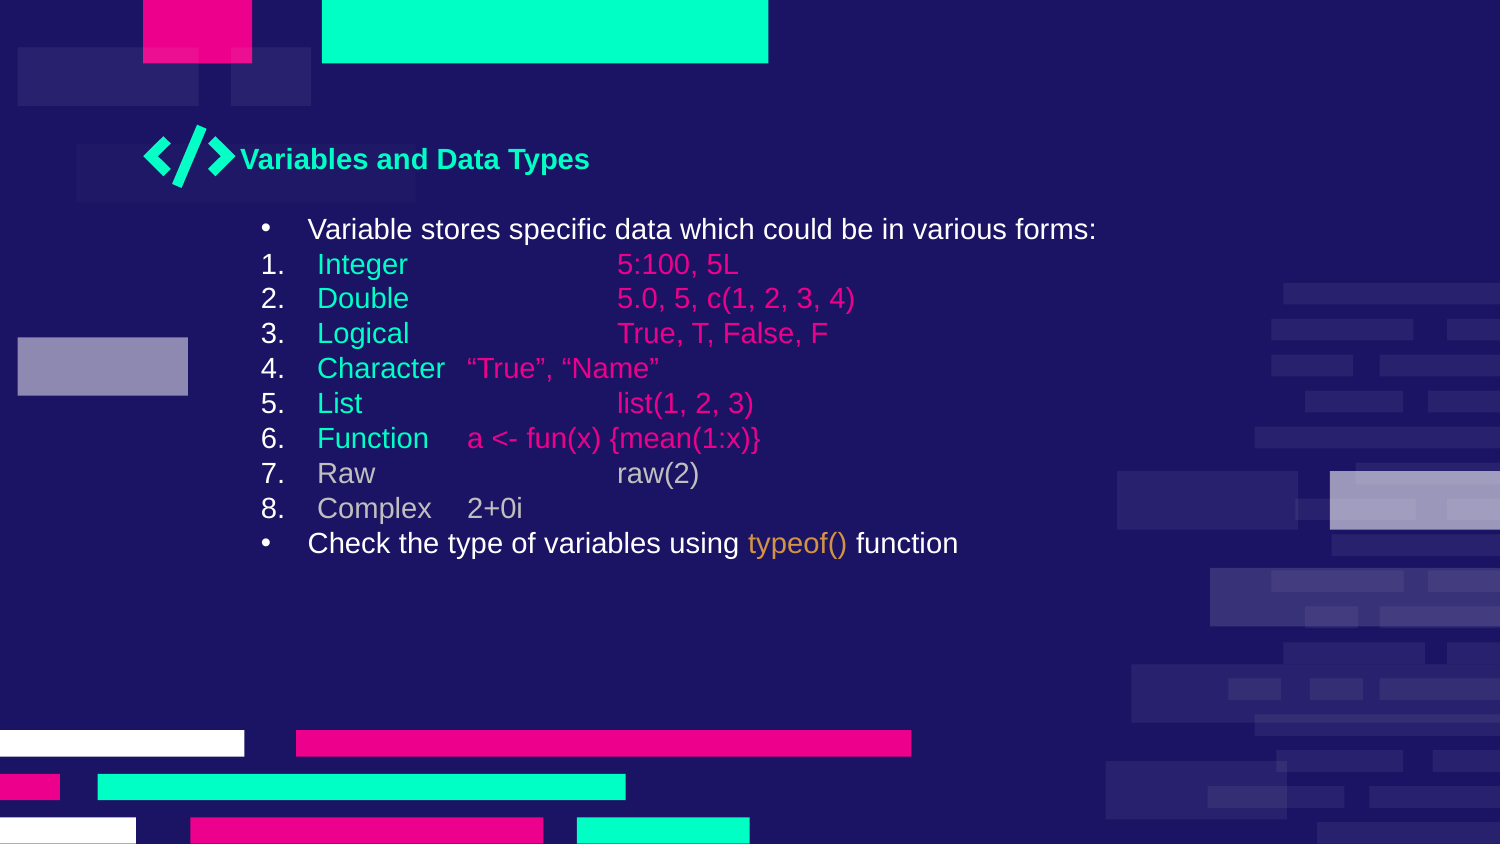

Variables and Data Types
Variable stores specific data which could be in various forms:
Integer		5:100, 5L
Double		5.0, 5, c(1, 2, 3, 4)
Logical		True, T, False, F
Character	“True”, “Name”
List		list(1, 2, 3)
Function	a <- fun(x) {mean(1:x)}
Raw		raw(2)
Complex	2+0i
Check the type of variables using typeof() function